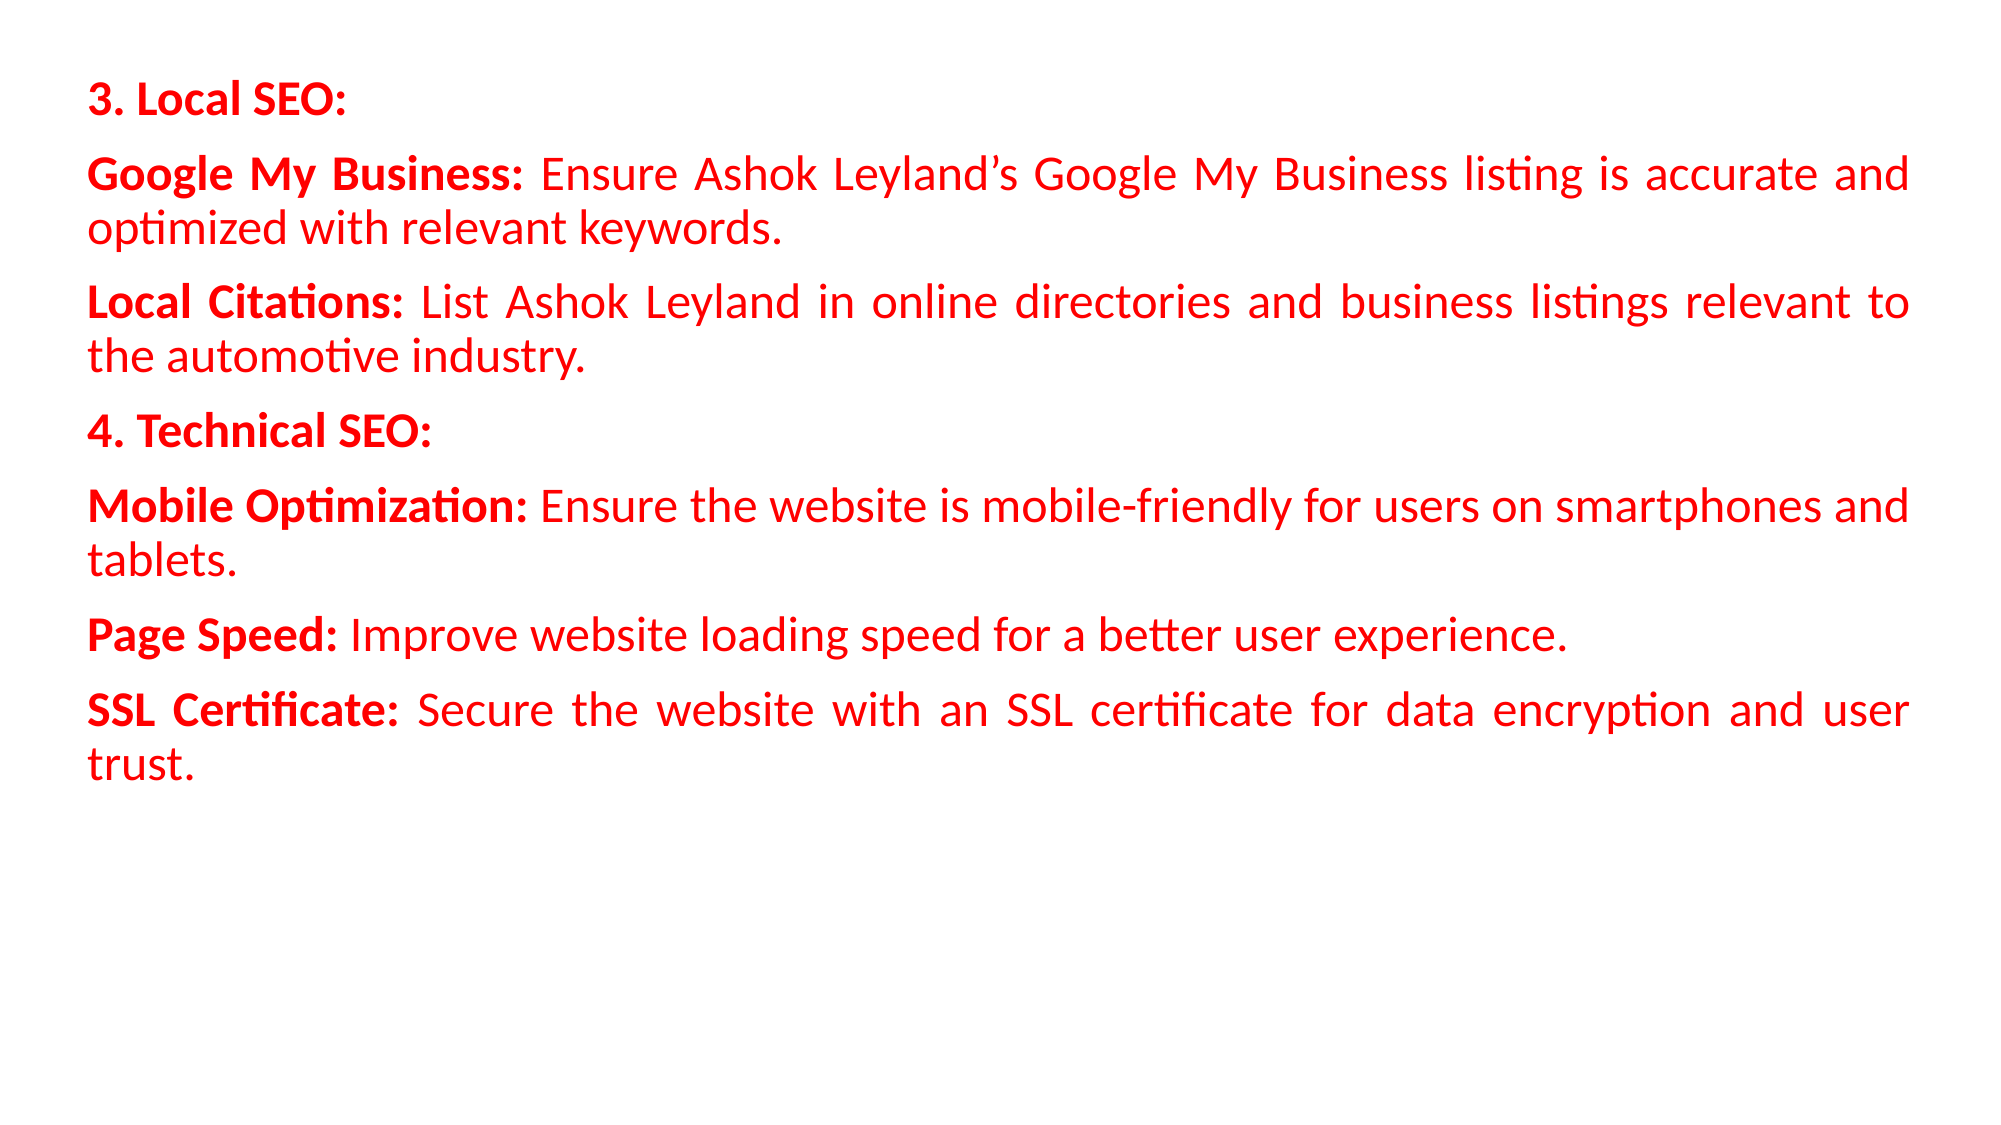

3. Local SEO:
Google My Business: Ensure Ashok Leyland’s Google My Business listing is accurate and optimized with relevant keywords.
Local Citations: List Ashok Leyland in online directories and business listings relevant to the automotive industry.
4. Technical SEO:
Mobile Optimization: Ensure the website is mobile-friendly for users on smartphones and tablets.
Page Speed: Improve website loading speed for a better user experience.
SSL Certificate: Secure the website with an SSL certificate for data encryption and user trust.